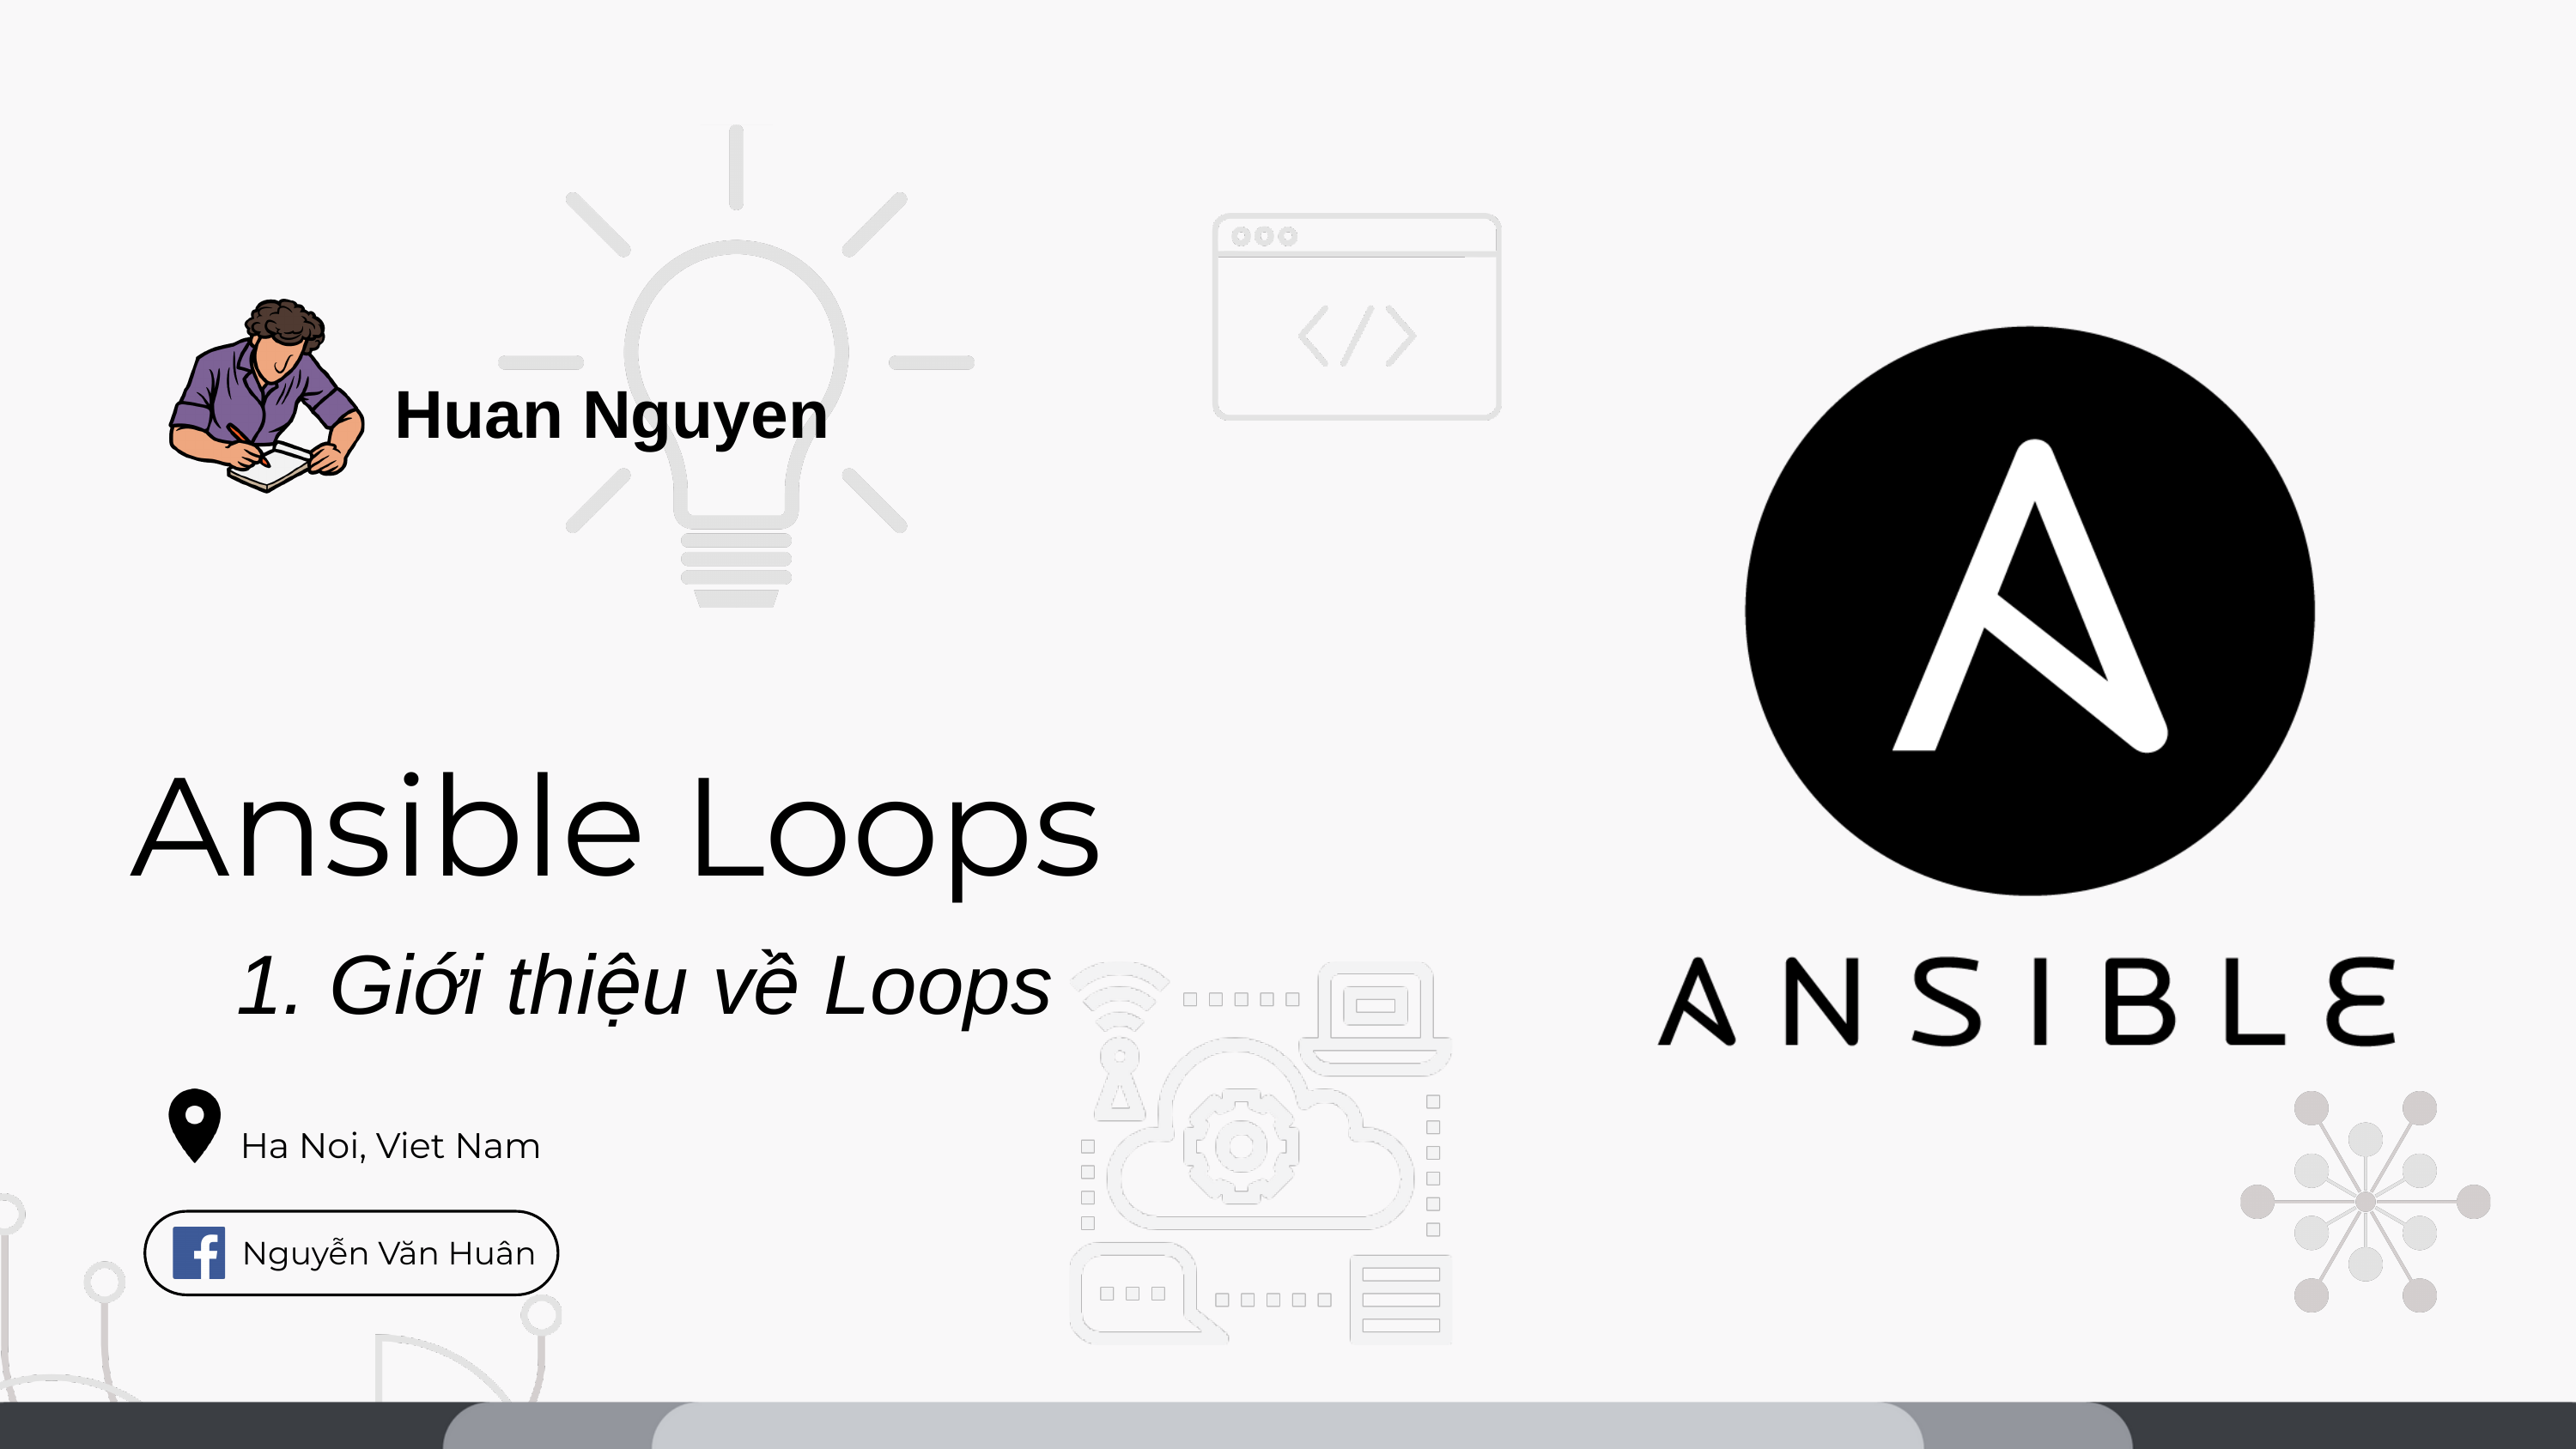

Huan Nguyen
Ansible Loops
1. Giới thiệu về Loops

Ha Noi, Viet Nam

         Nguyễn Văn Huân